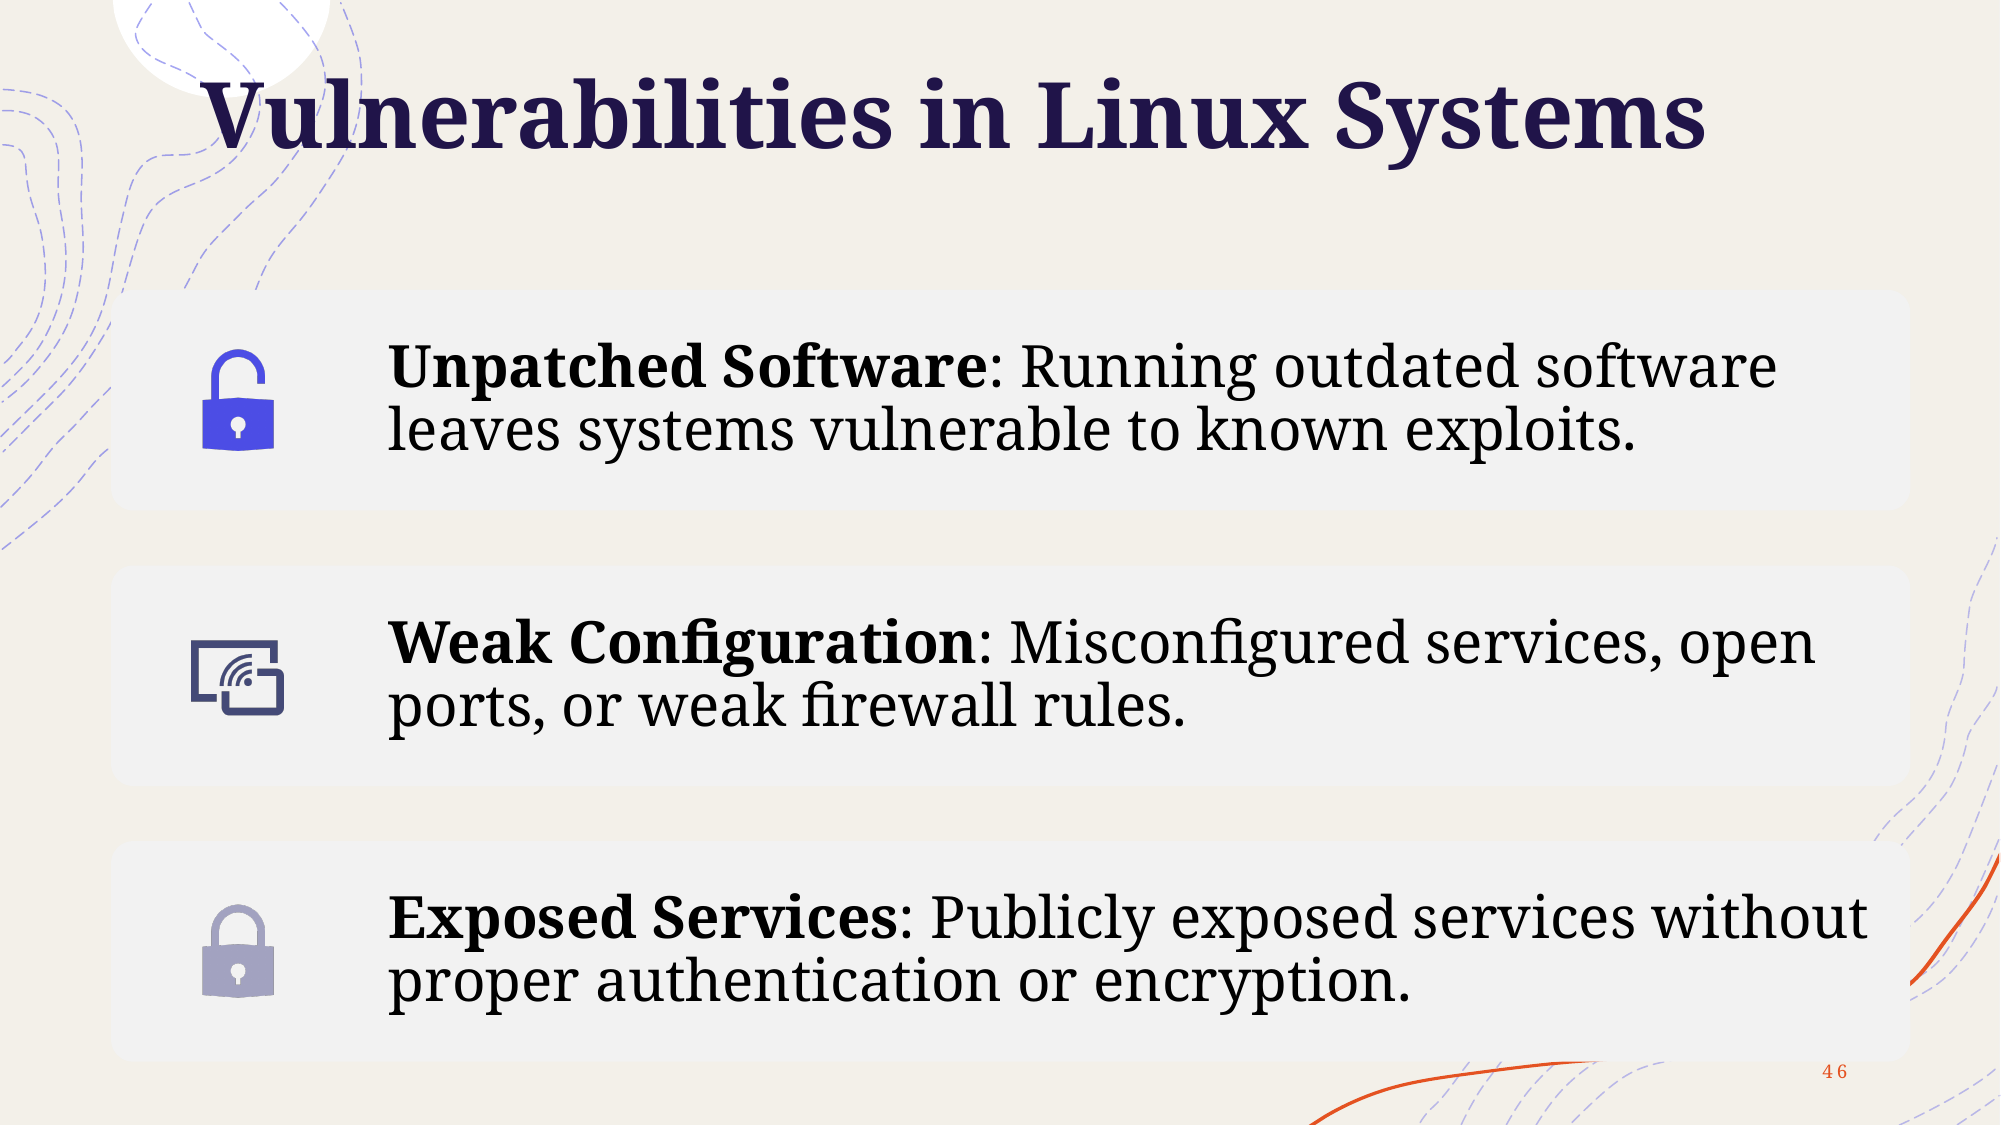

# Vulnerabilities in Linux Systems
Unpatched Software: Running outdated software leaves systems vulnerable to known exploits.
Weak Configuration: Misconfigured services, open ports, or weak firewall rules.
Exposed Services: Publicly exposed services without proper authentication or encryption.

46